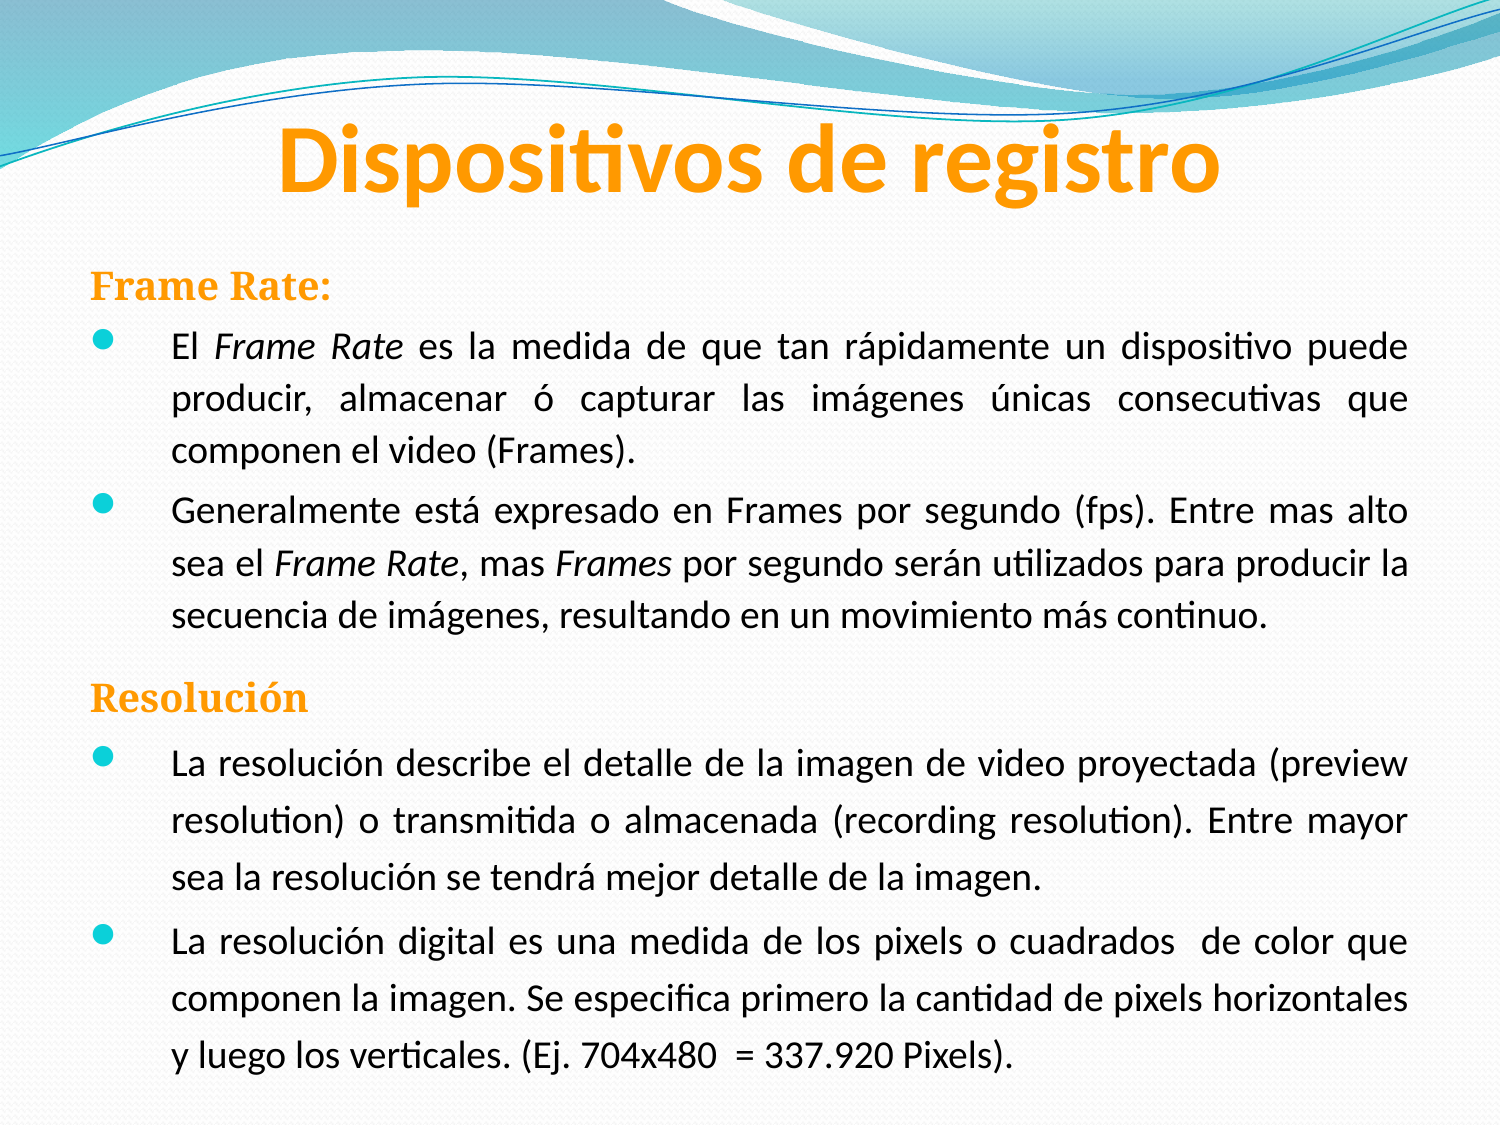

# Dispositivos de registro
Frame Rate:
El Frame Rate es la medida de que tan rápidamente un dispositivo puede producir, almacenar ó capturar las imágenes únicas consecutivas que componen el video (Frames).
Generalmente está expresado en Frames por segundo (fps). Entre mas alto sea el Frame Rate, mas Frames por segundo serán utilizados para producir la secuencia de imágenes, resultando en un movimiento más continuo.

Resolución
La resolución describe el detalle de la imagen de video proyectada (preview resolution) o transmitida o almacenada (recording resolution). Entre mayor sea la resolución se tendrá mejor detalle de la imagen.
La resolución digital es una medida de los pixels o cuadrados  de color que componen la imagen. Se especifica primero la cantidad de pixels horizontales y luego los verticales. (Ej. 704x480  = 337.920 Pixels).